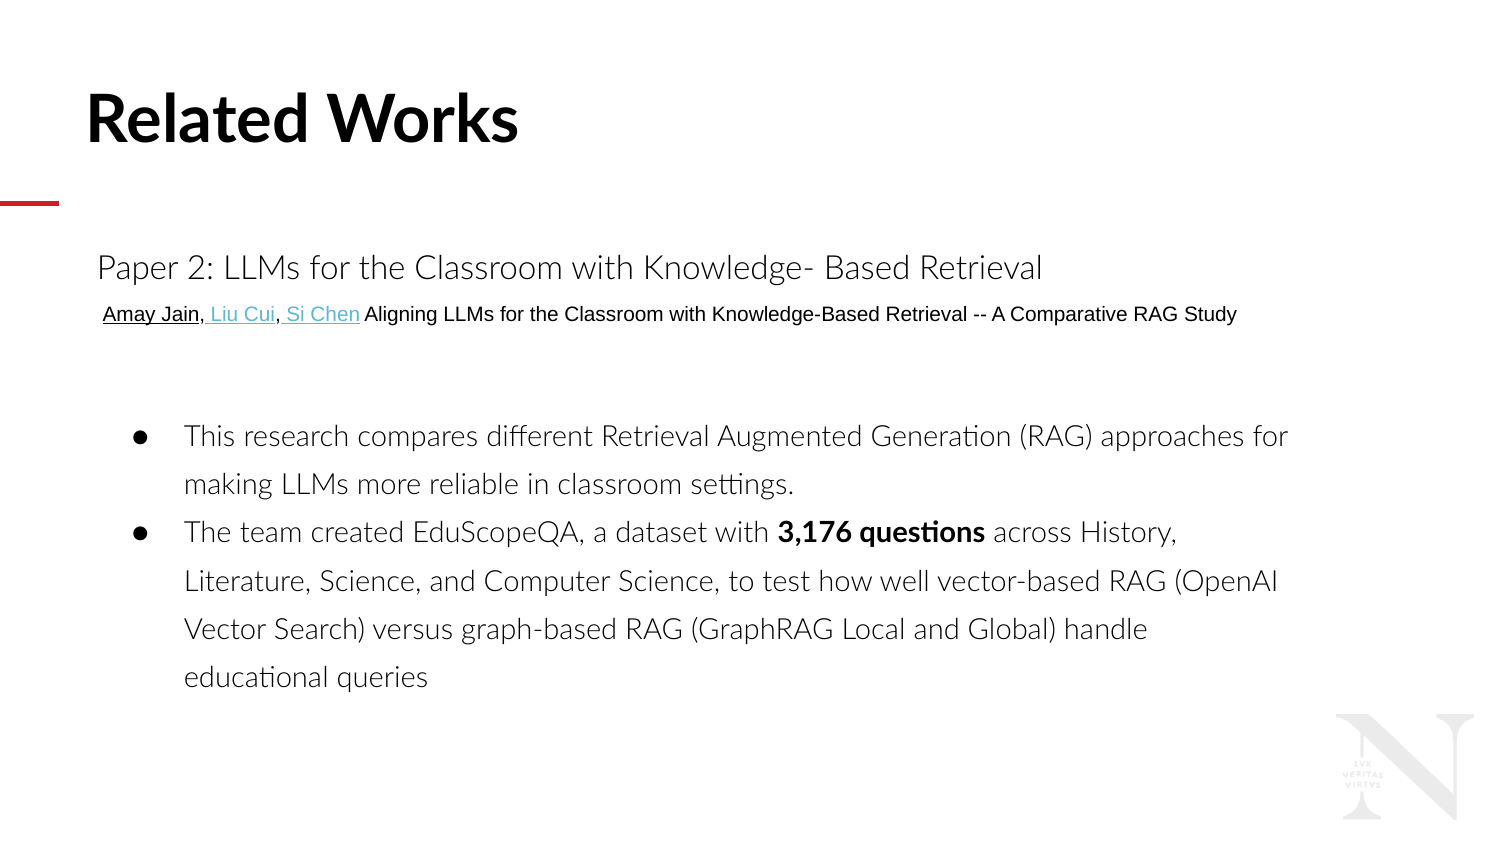

Related Works
Paper 2: LLMs for the Classroom with Knowledge- Based Retrieval
 Amay Jain, Liu Cui, Si Chen Aligning LLMs for the Classroom with Knowledge-Based Retrieval -- A Comparative RAG Study
This research compares different Retrieval Augmented Generation (RAG) approaches for making LLMs more reliable in classroom settings.
The team created EduScopeQA, a dataset with 3,176 questions across History, Literature, Science, and Computer Science, to test how well vector-based RAG (OpenAI Vector Search) versus graph-based RAG (GraphRAG Local and Global) handle educational queries